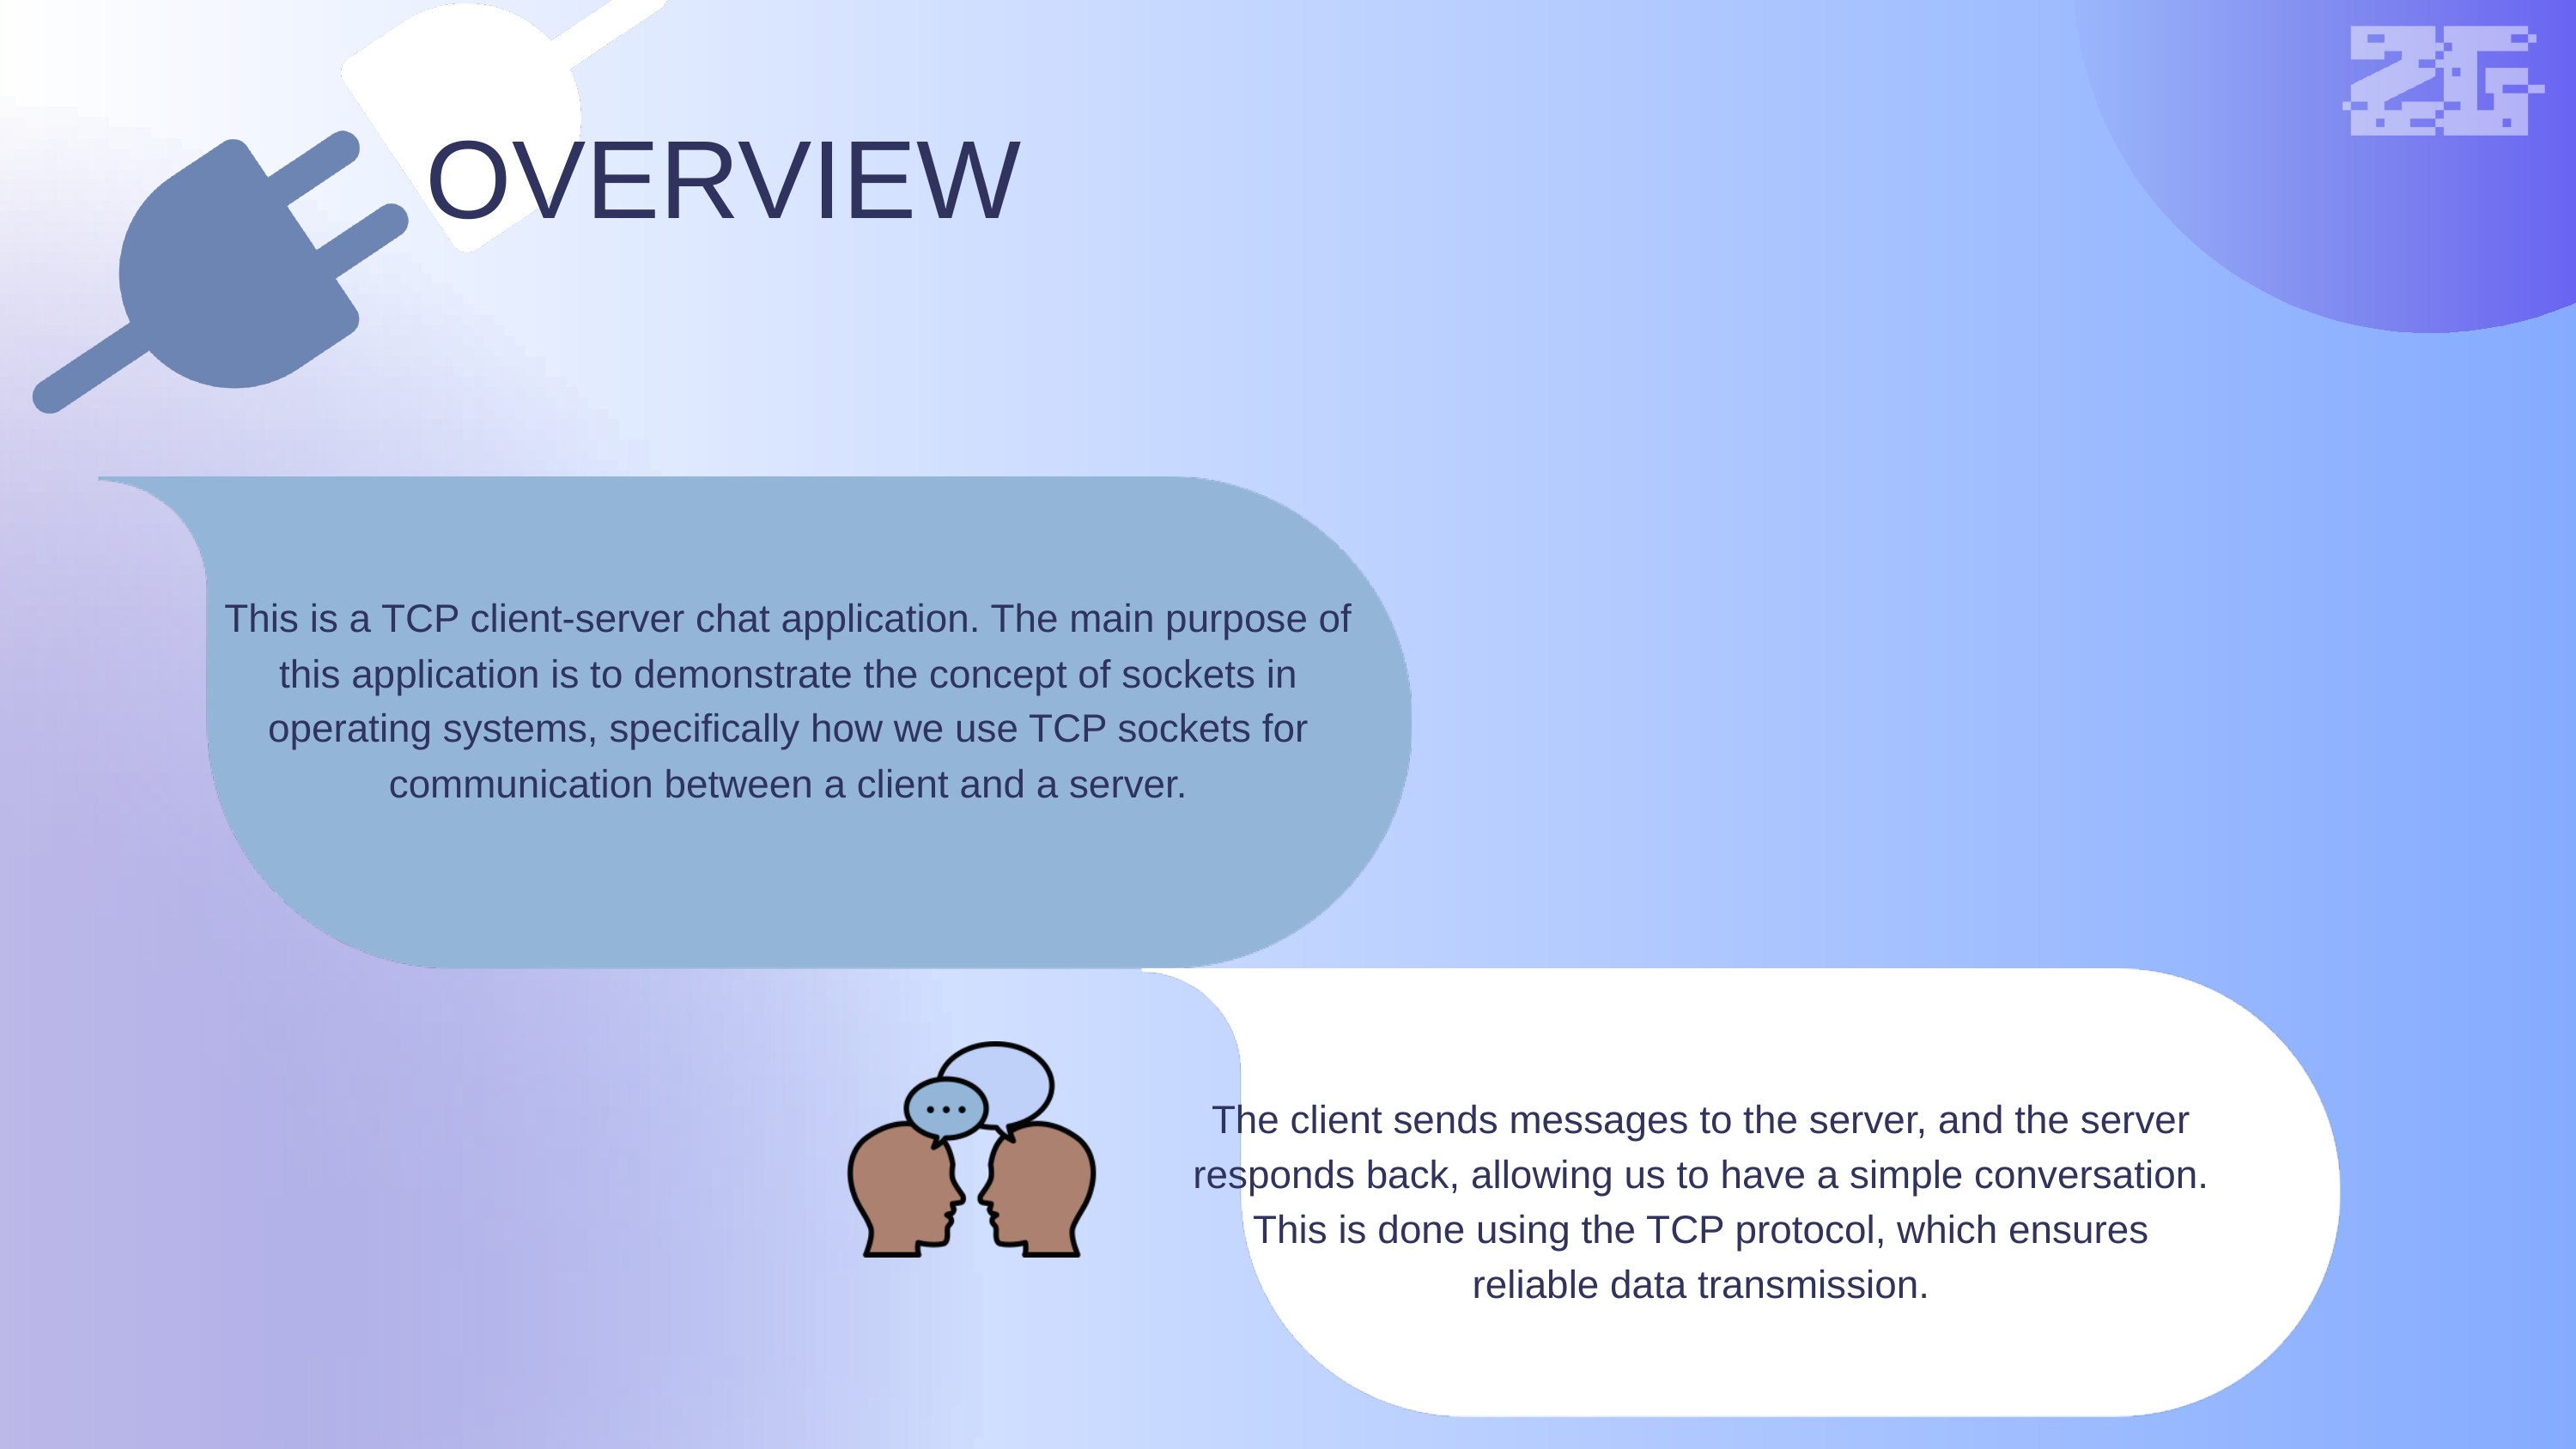

OVERVIEW

This is a TCP client-server chat application. The main purpose of this application is to demonstrate the concept of sockets in operating systems, specifically how we use TCP sockets for communication between a client and a server.

The client sends messages to the server, and the server responds back, allowing us to have a simple conversation. This is done using the TCP protocol, which ensures reliable data transmission.